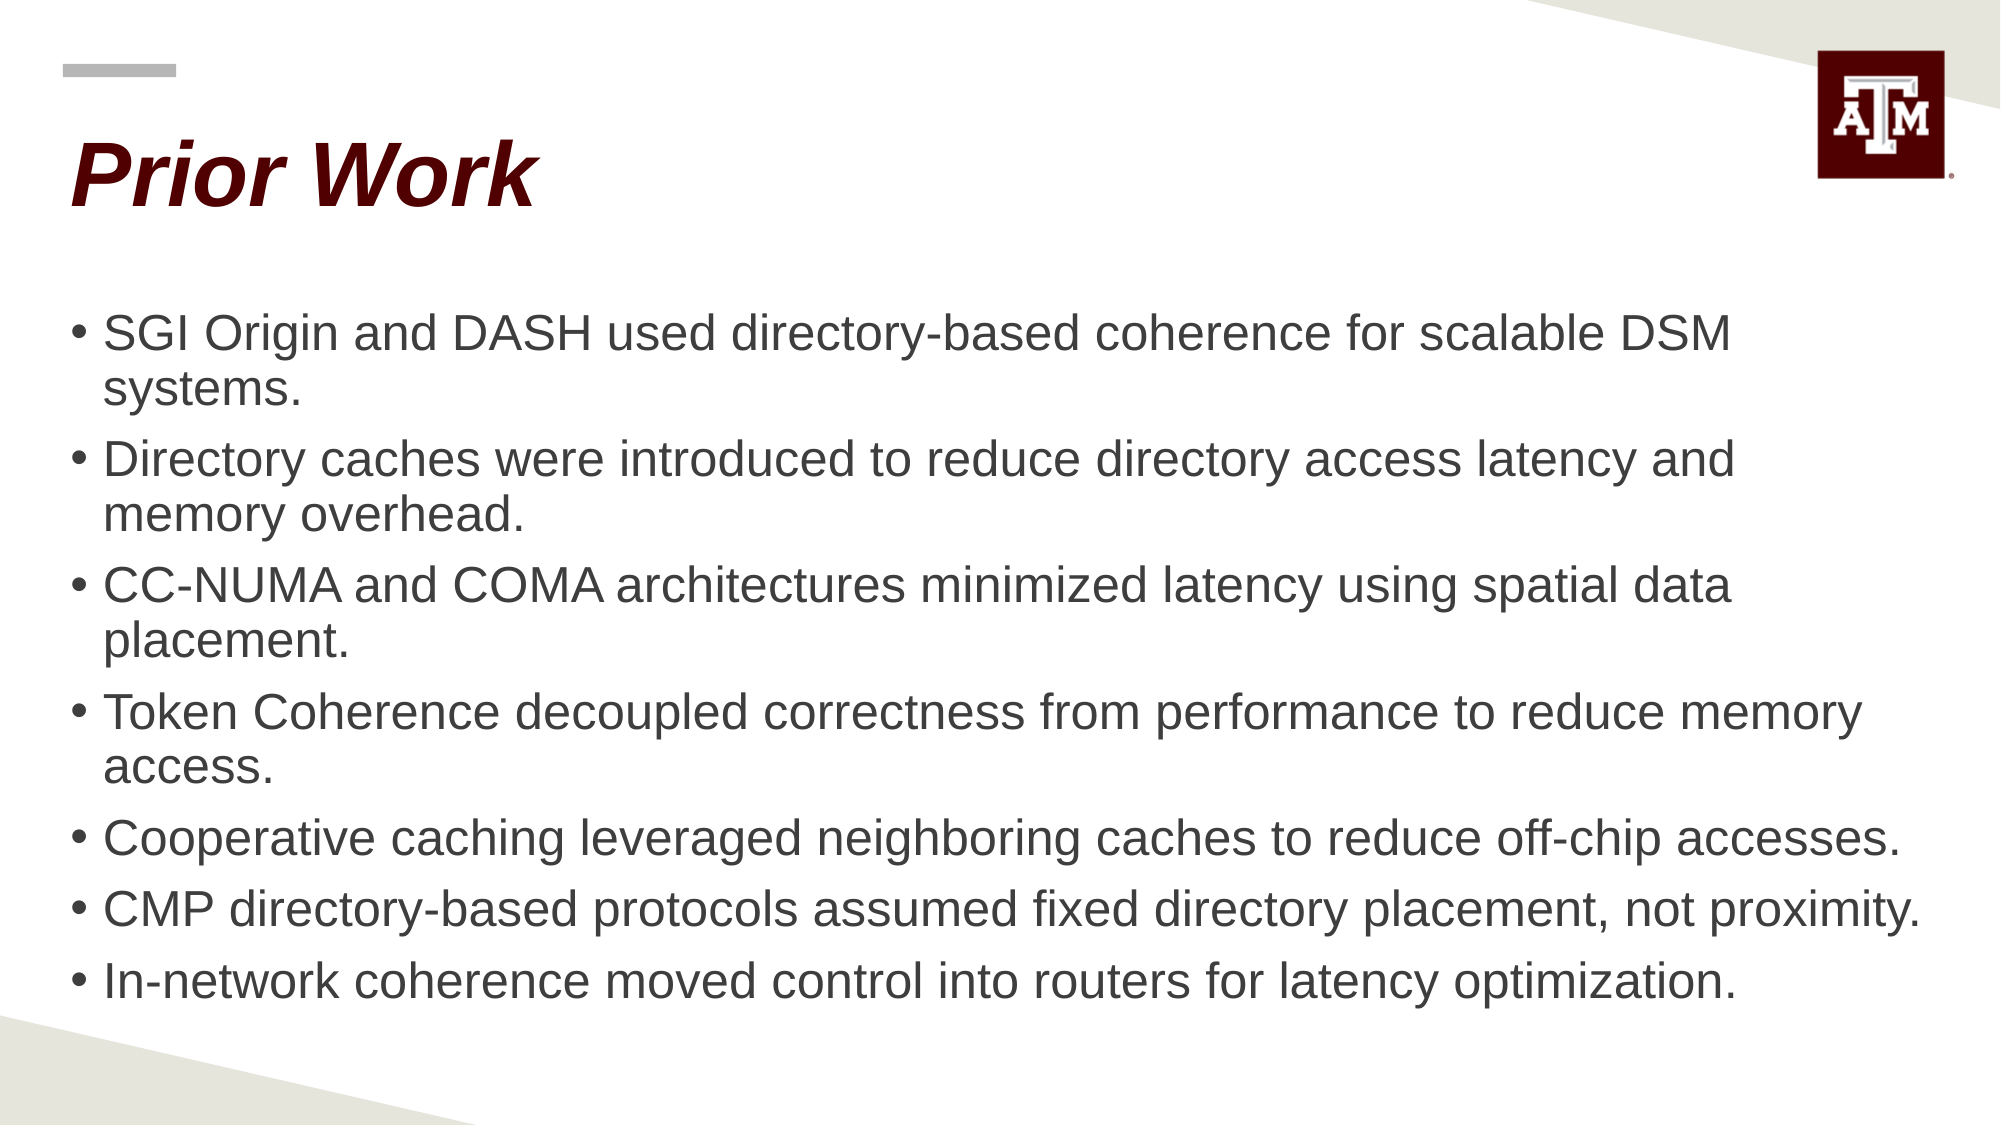

# Prior Work
SGI Origin and DASH used directory-based coherence for scalable DSM systems.
Directory caches were introduced to reduce directory access latency and memory overhead.
CC-NUMA and COMA architectures minimized latency using spatial data placement.
Token Coherence decoupled correctness from performance to reduce memory access.
Cooperative caching leveraged neighboring caches to reduce off-chip accesses.
CMP directory-based protocols assumed fixed directory placement, not proximity.
In-network coherence moved control into routers for latency optimization.